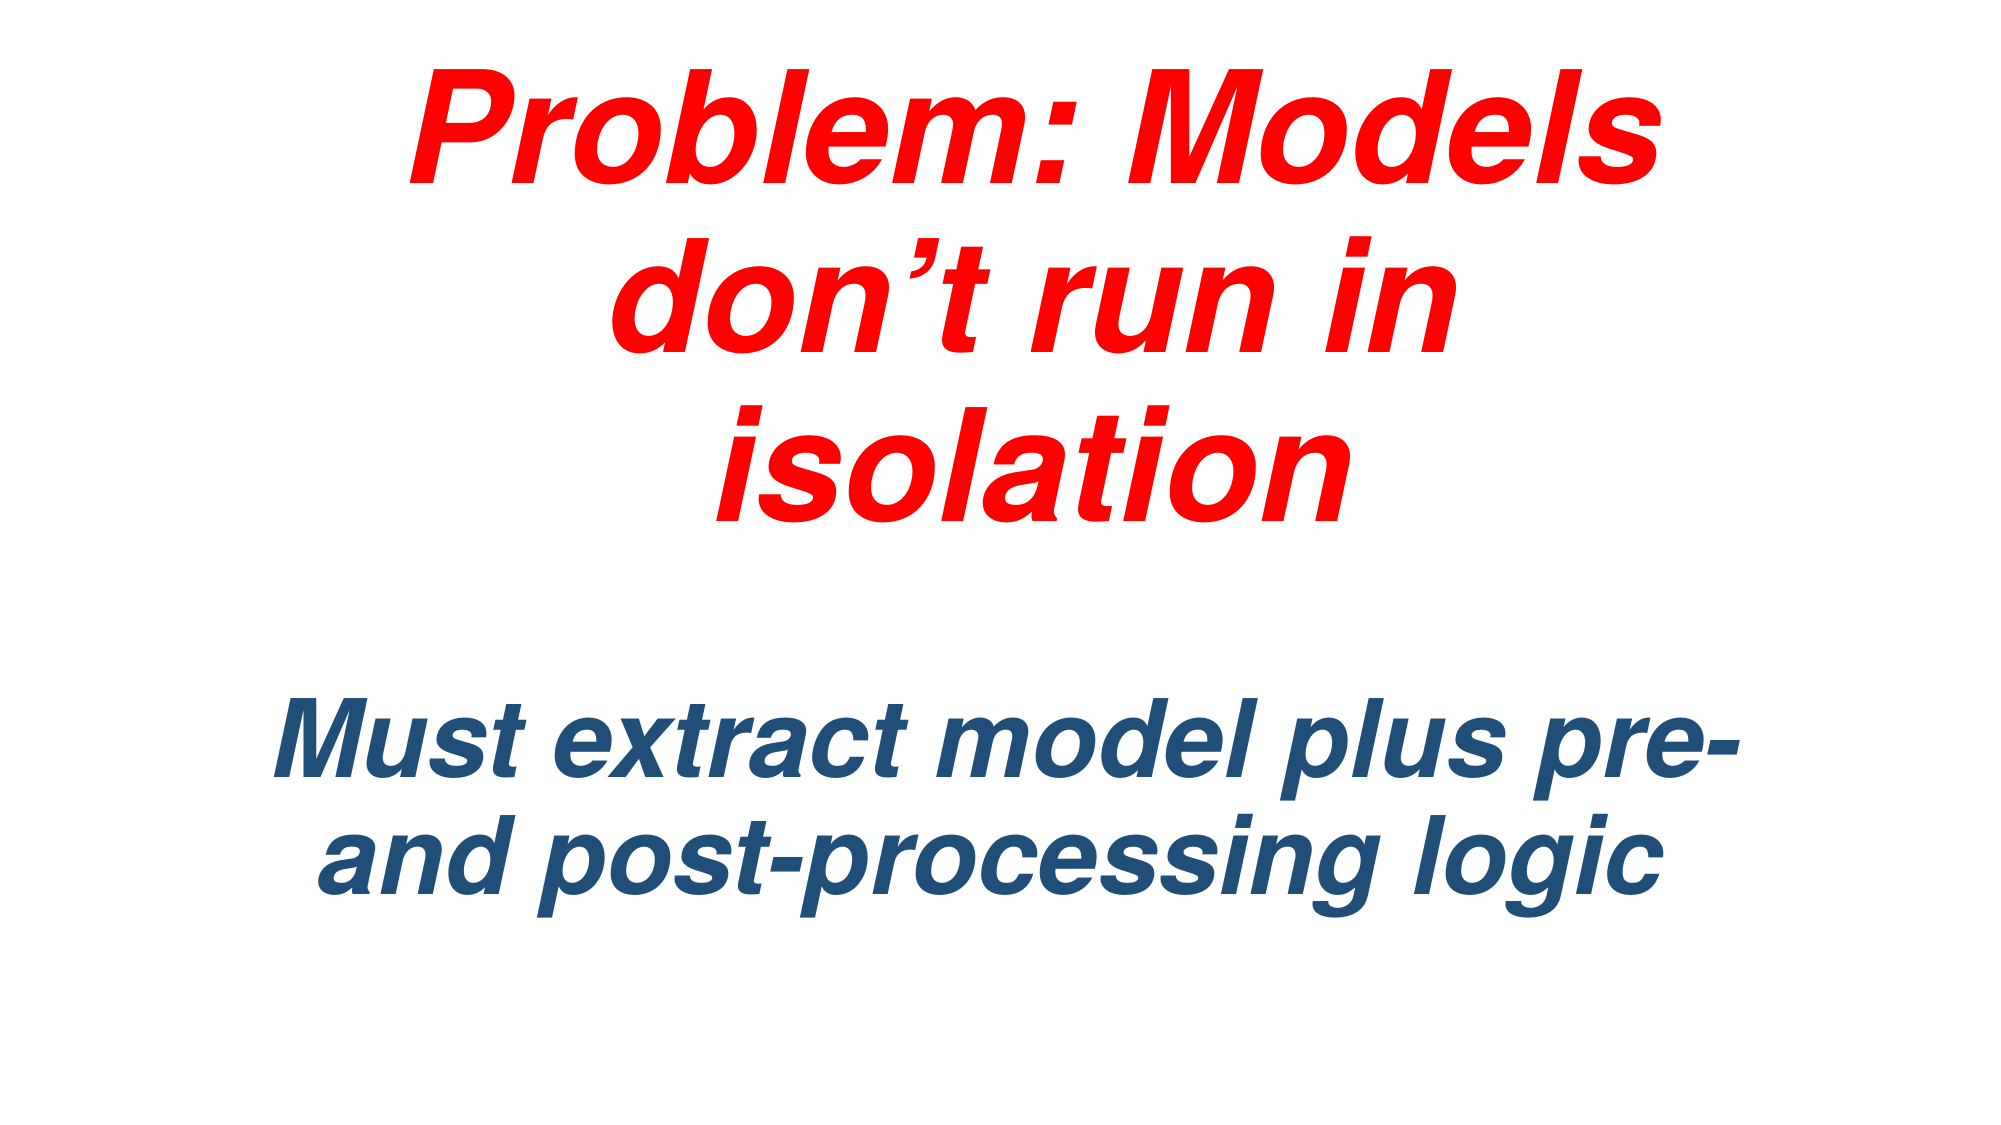

# Problem: Models don’t run in isolation
Must extract model plus pre- and post-processing logic